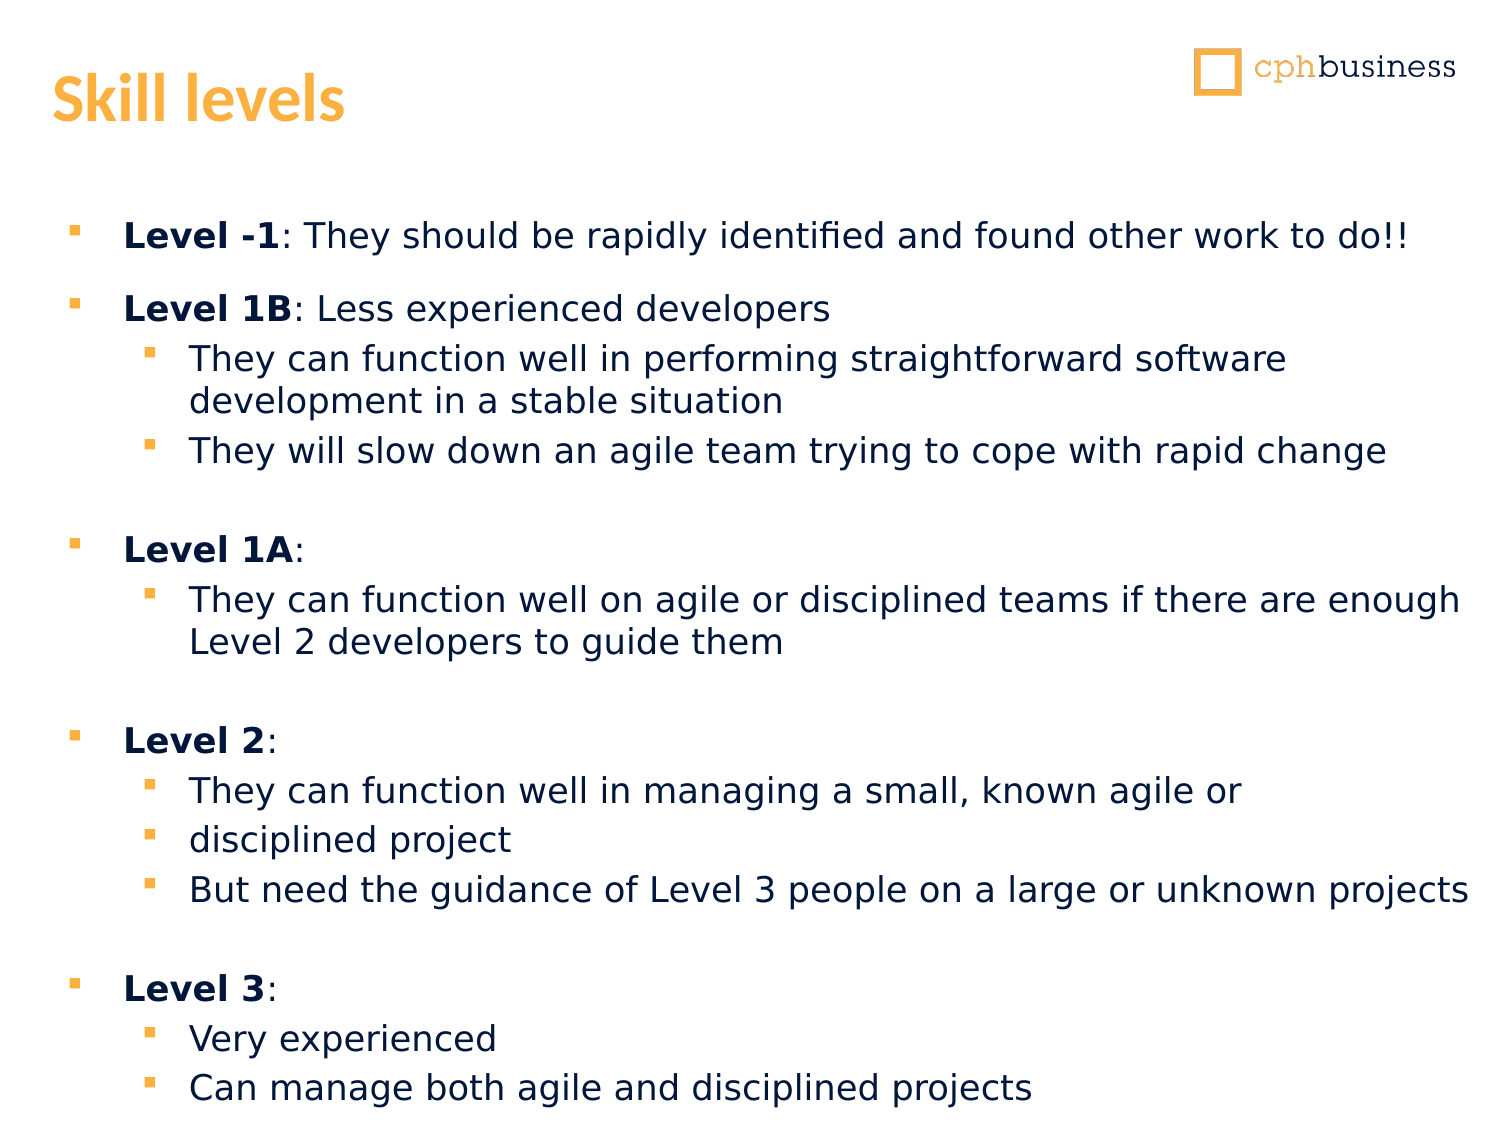

# Skill levels
Level -1: They should be rapidly identified and found other work to do!!

Level 1B: Less experienced developers
They can function well in performing straightforward software development in a stable situation
They will slow down an agile team trying to cope with rapid change

Level 1A:
They can function well on agile or disciplined teams if there are enough Level 2 developers to guide them

Level 2:
They can function well in managing a small, known agile or
disciplined project
But need the guidance of Level 3 people on a large or unknown projects

Level 3:
Very experienced
Can manage both agile and disciplined projects